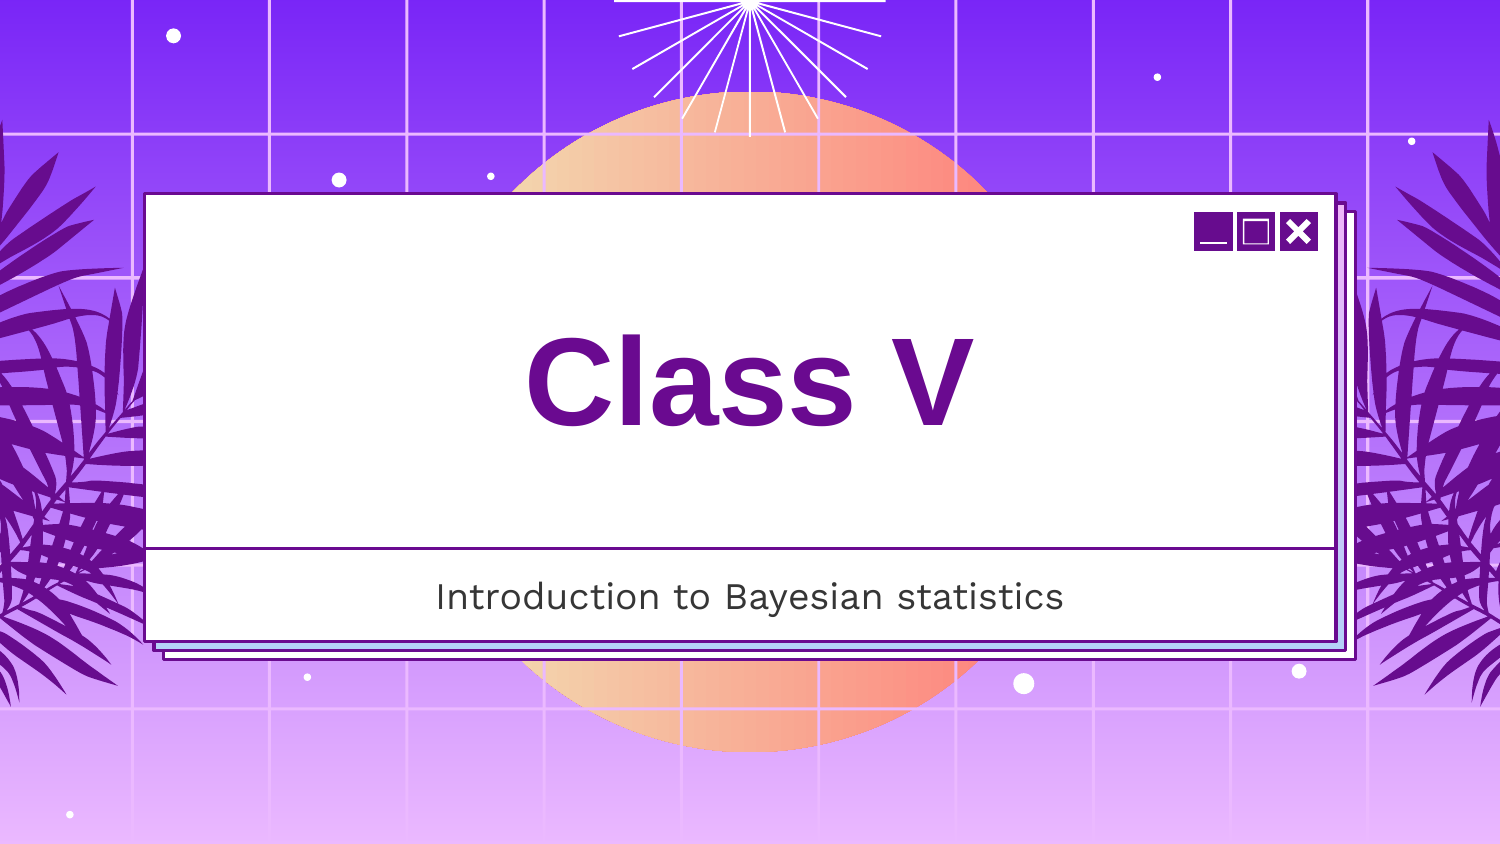

# Class V

Introduction to Bayesian statistics